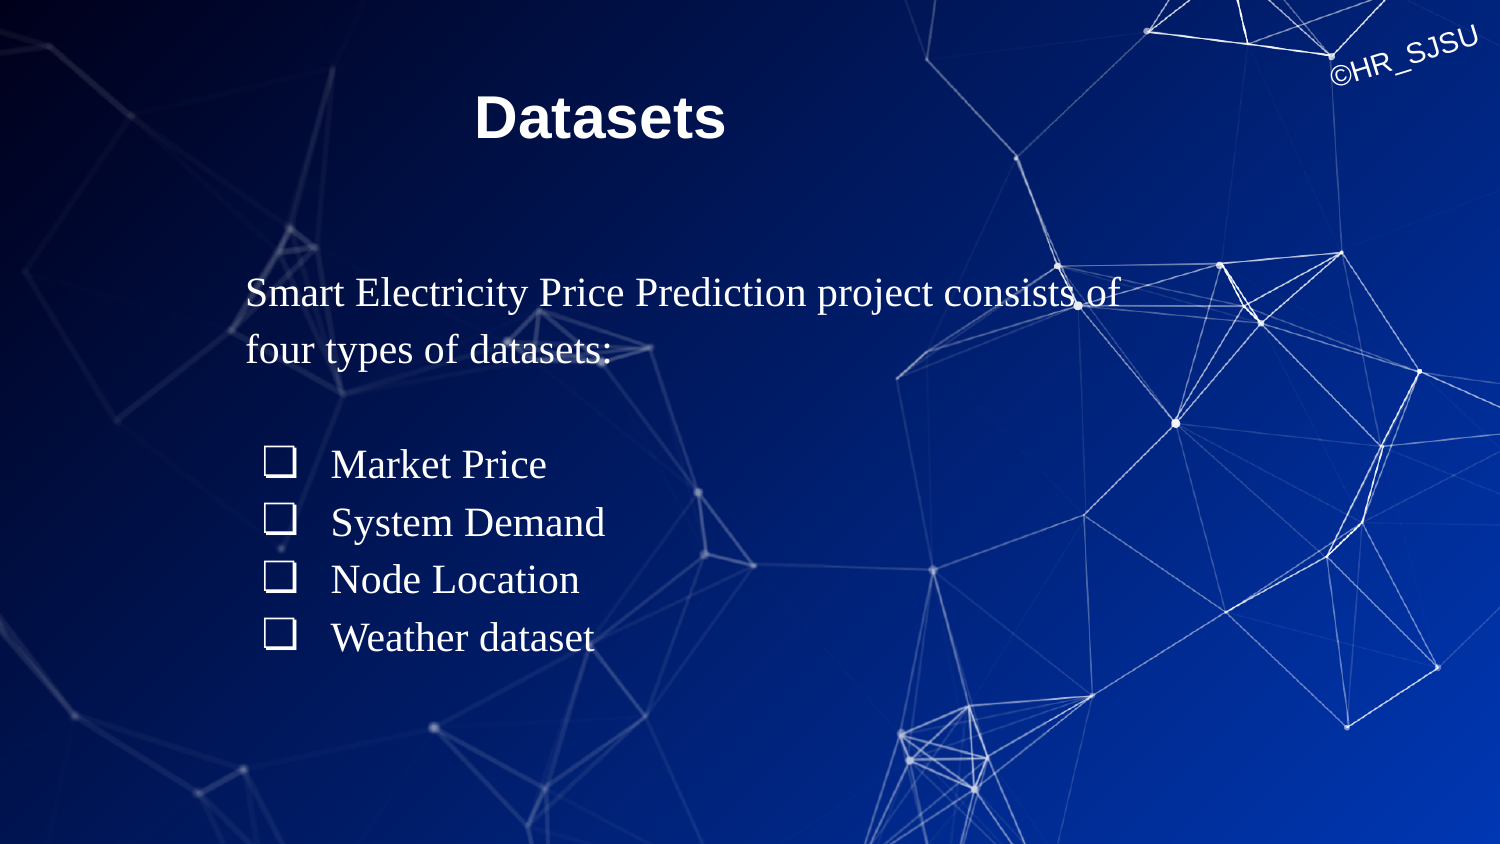

Datasets
Smart Electricity Price Prediction project consists of
four types of datasets:

 Market Price
 System Demand
 Node Location
 Weather dataset